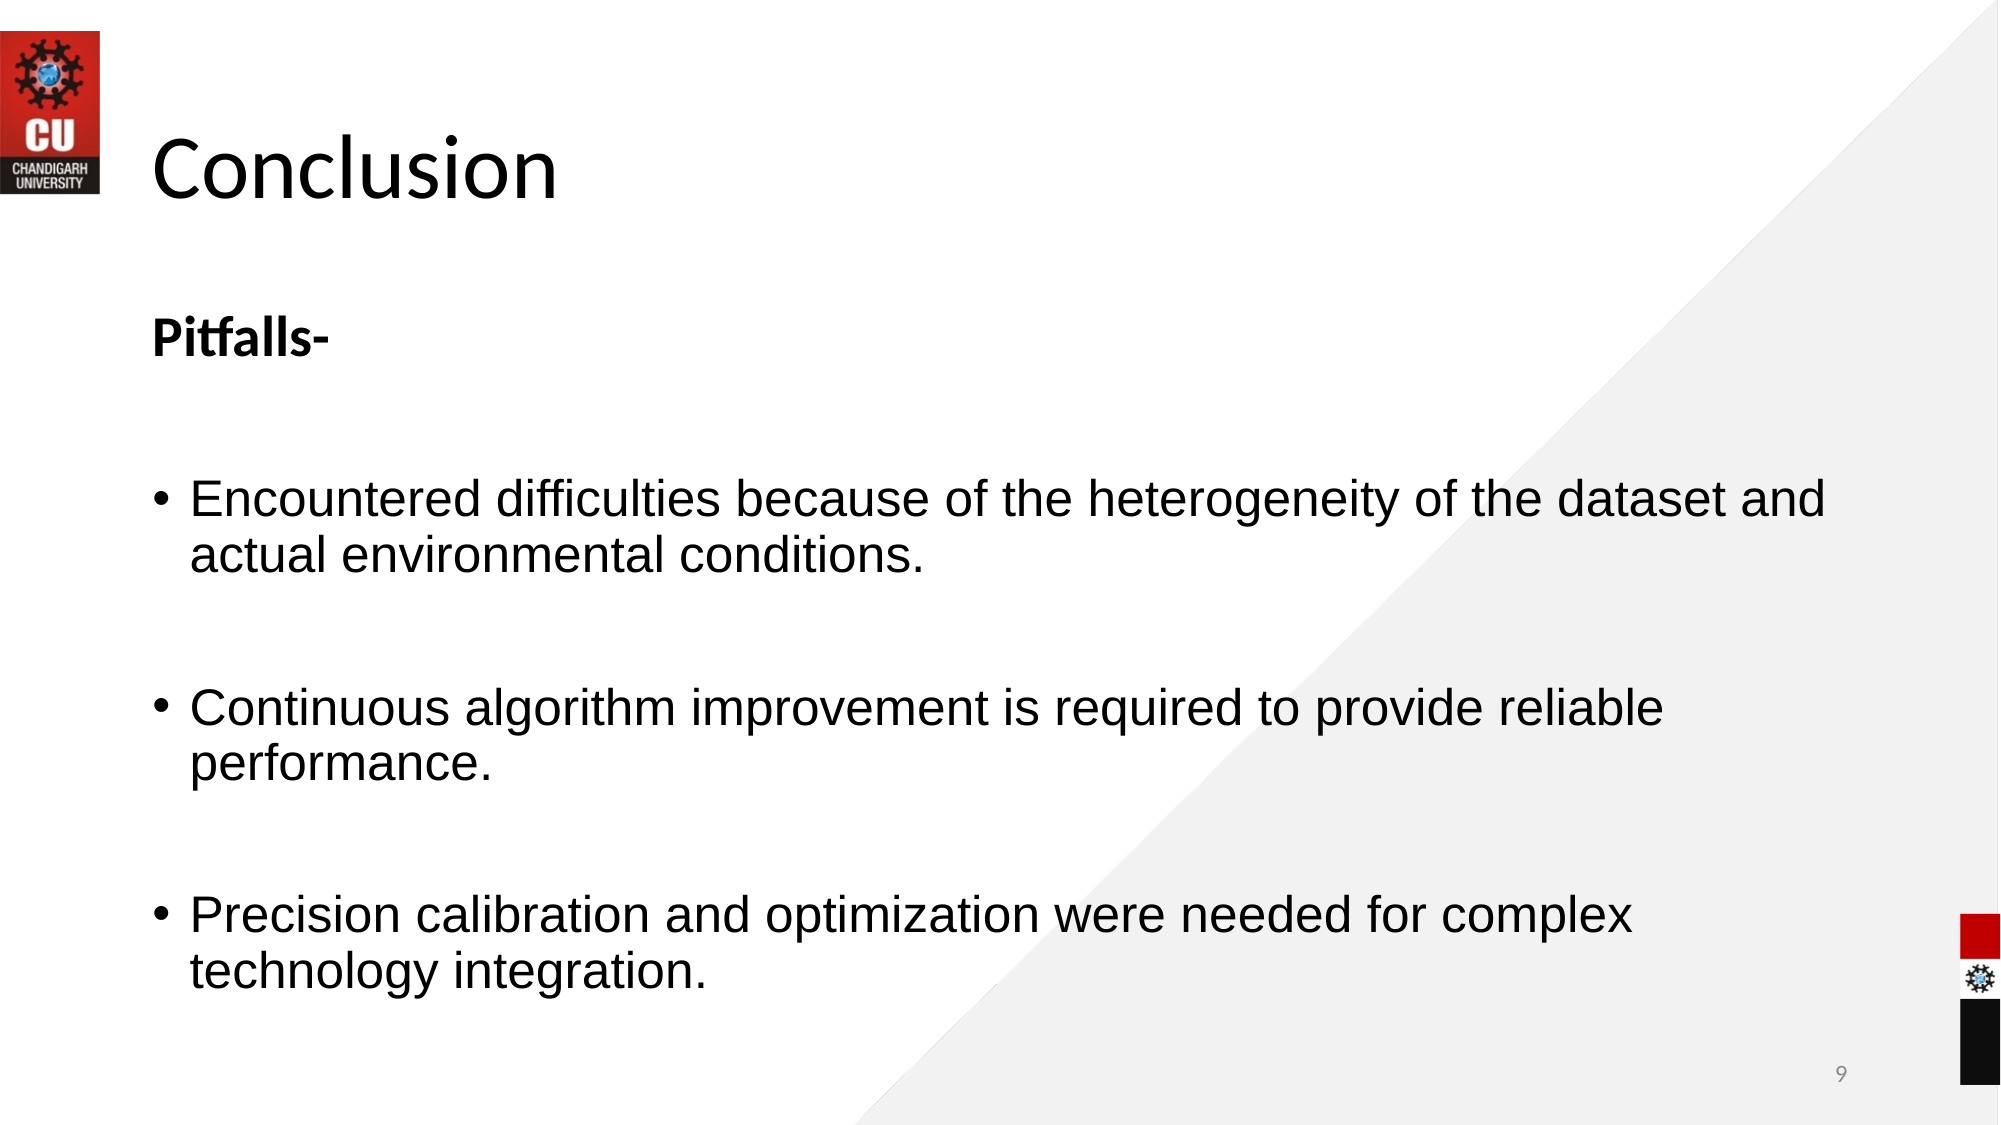

# Conclusion
Pitfalls-

Encountered difficulties because of the heterogeneity of the dataset and actual environmental conditions.

Continuous algorithm improvement is required to provide reliable performance.

Precision calibration and optimization were needed for complex technology integration.
9